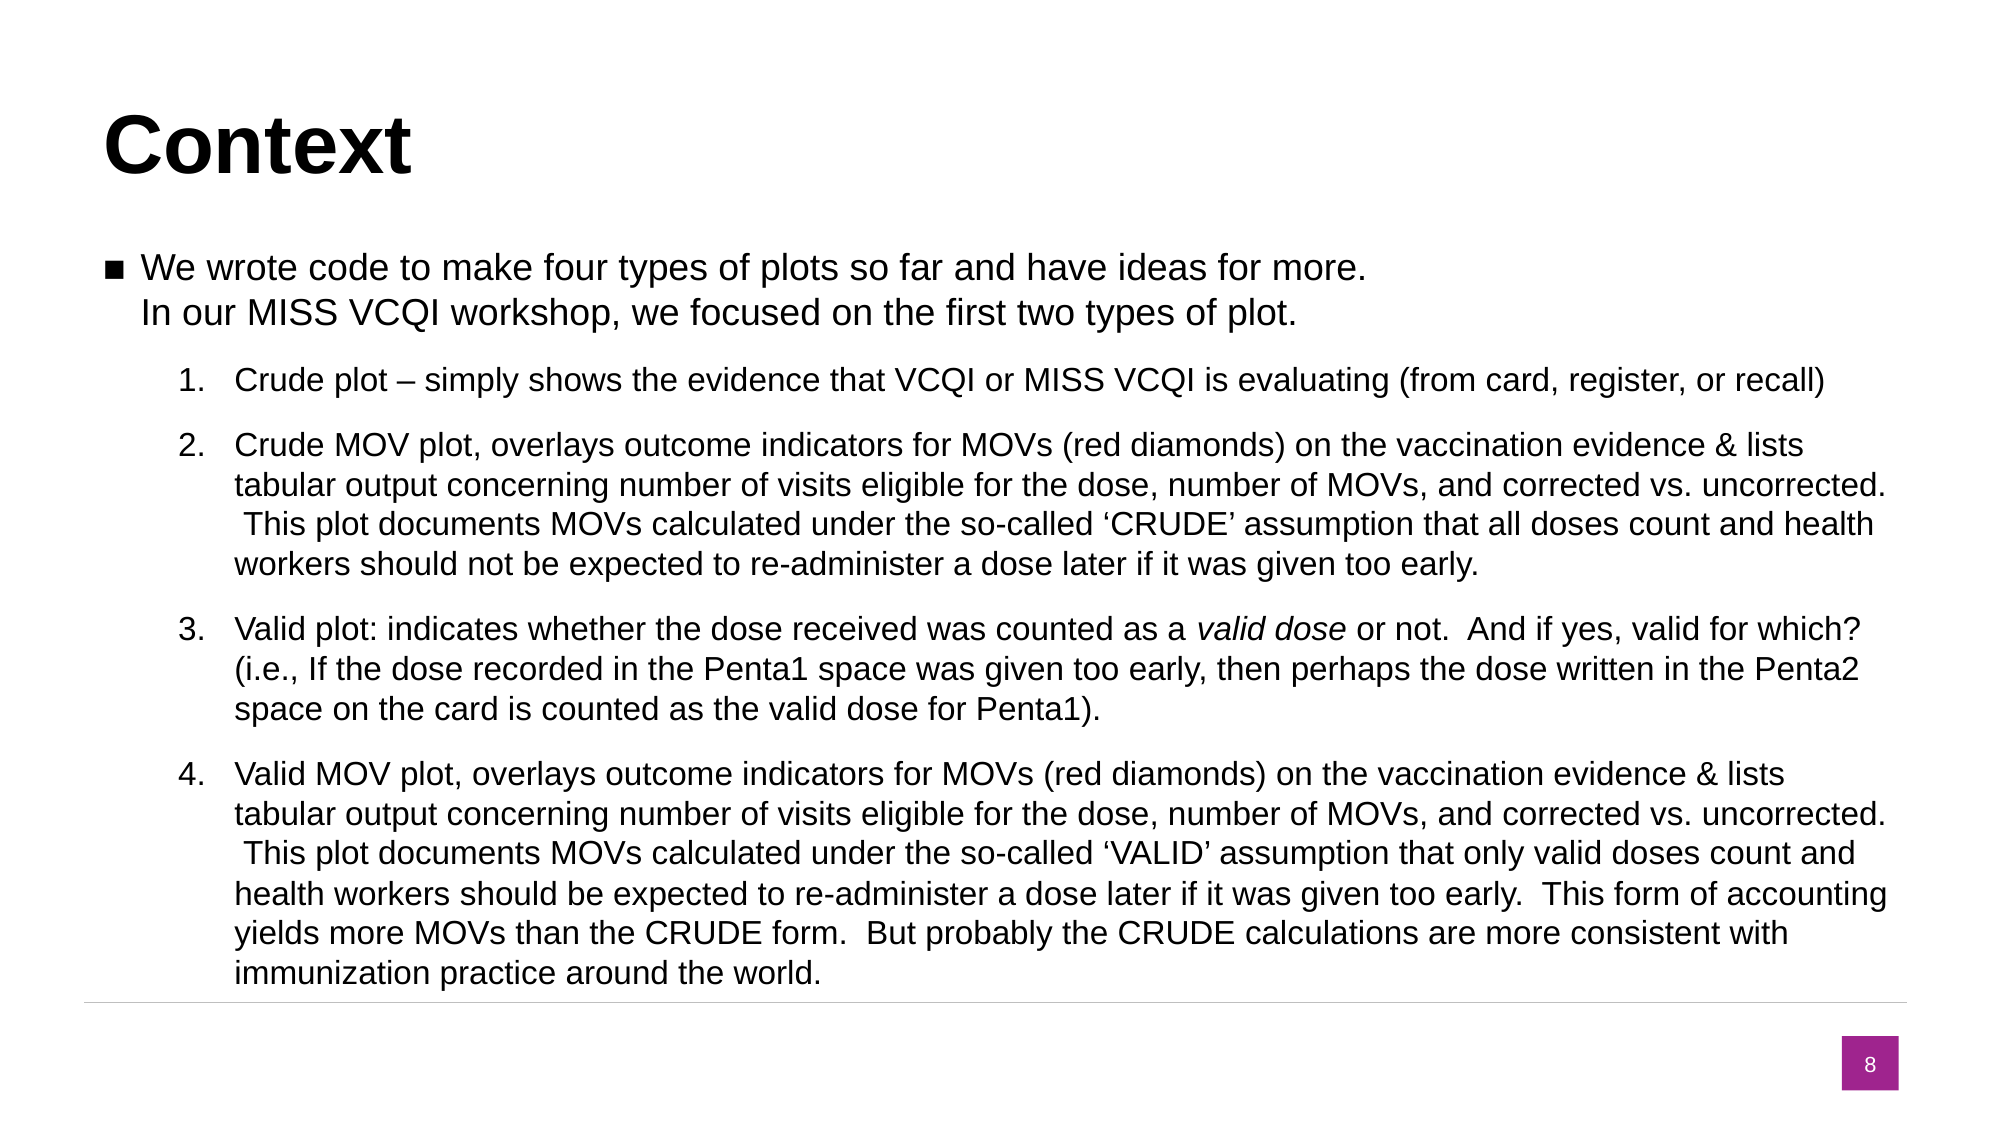

# Context
We wrote code to make four types of plots so far and have ideas for more.
In our MISS VCQI workshop, we focused on the first two types of plot.
Crude plot – simply shows the evidence that VCQI or MISS VCQI is evaluating (from card, register, or recall)
Crude MOV plot, overlays outcome indicators for MOVs (red diamonds) on the vaccination evidence & lists tabular output concerning number of visits eligible for the dose, number of MOVs, and corrected vs. uncorrected.  This plot documents MOVs calculated under the so-called ‘CRUDE’ assumption that all doses count and health workers should not be expected to re-administer a dose later if it was given too early.
Valid plot: indicates whether the dose received was counted as a valid dose or not.  And if yes, valid for which? (i.e., If the dose recorded in the Penta1 space was given too early, then perhaps the dose written in the Penta2 space on the card is counted as the valid dose for Penta1).
Valid MOV plot, overlays outcome indicators for MOVs (red diamonds) on the vaccination evidence & lists tabular output concerning number of visits eligible for the dose, number of MOVs, and corrected vs. uncorrected.  This plot documents MOVs calculated under the so-called ‘VALID’ assumption that only valid doses count and health workers should be expected to re-administer a dose later if it was given too early.  This form of accounting yields more MOVs than the CRUDE form.  But probably the CRUDE calculations are more consistent with immunization practice around the world.

8